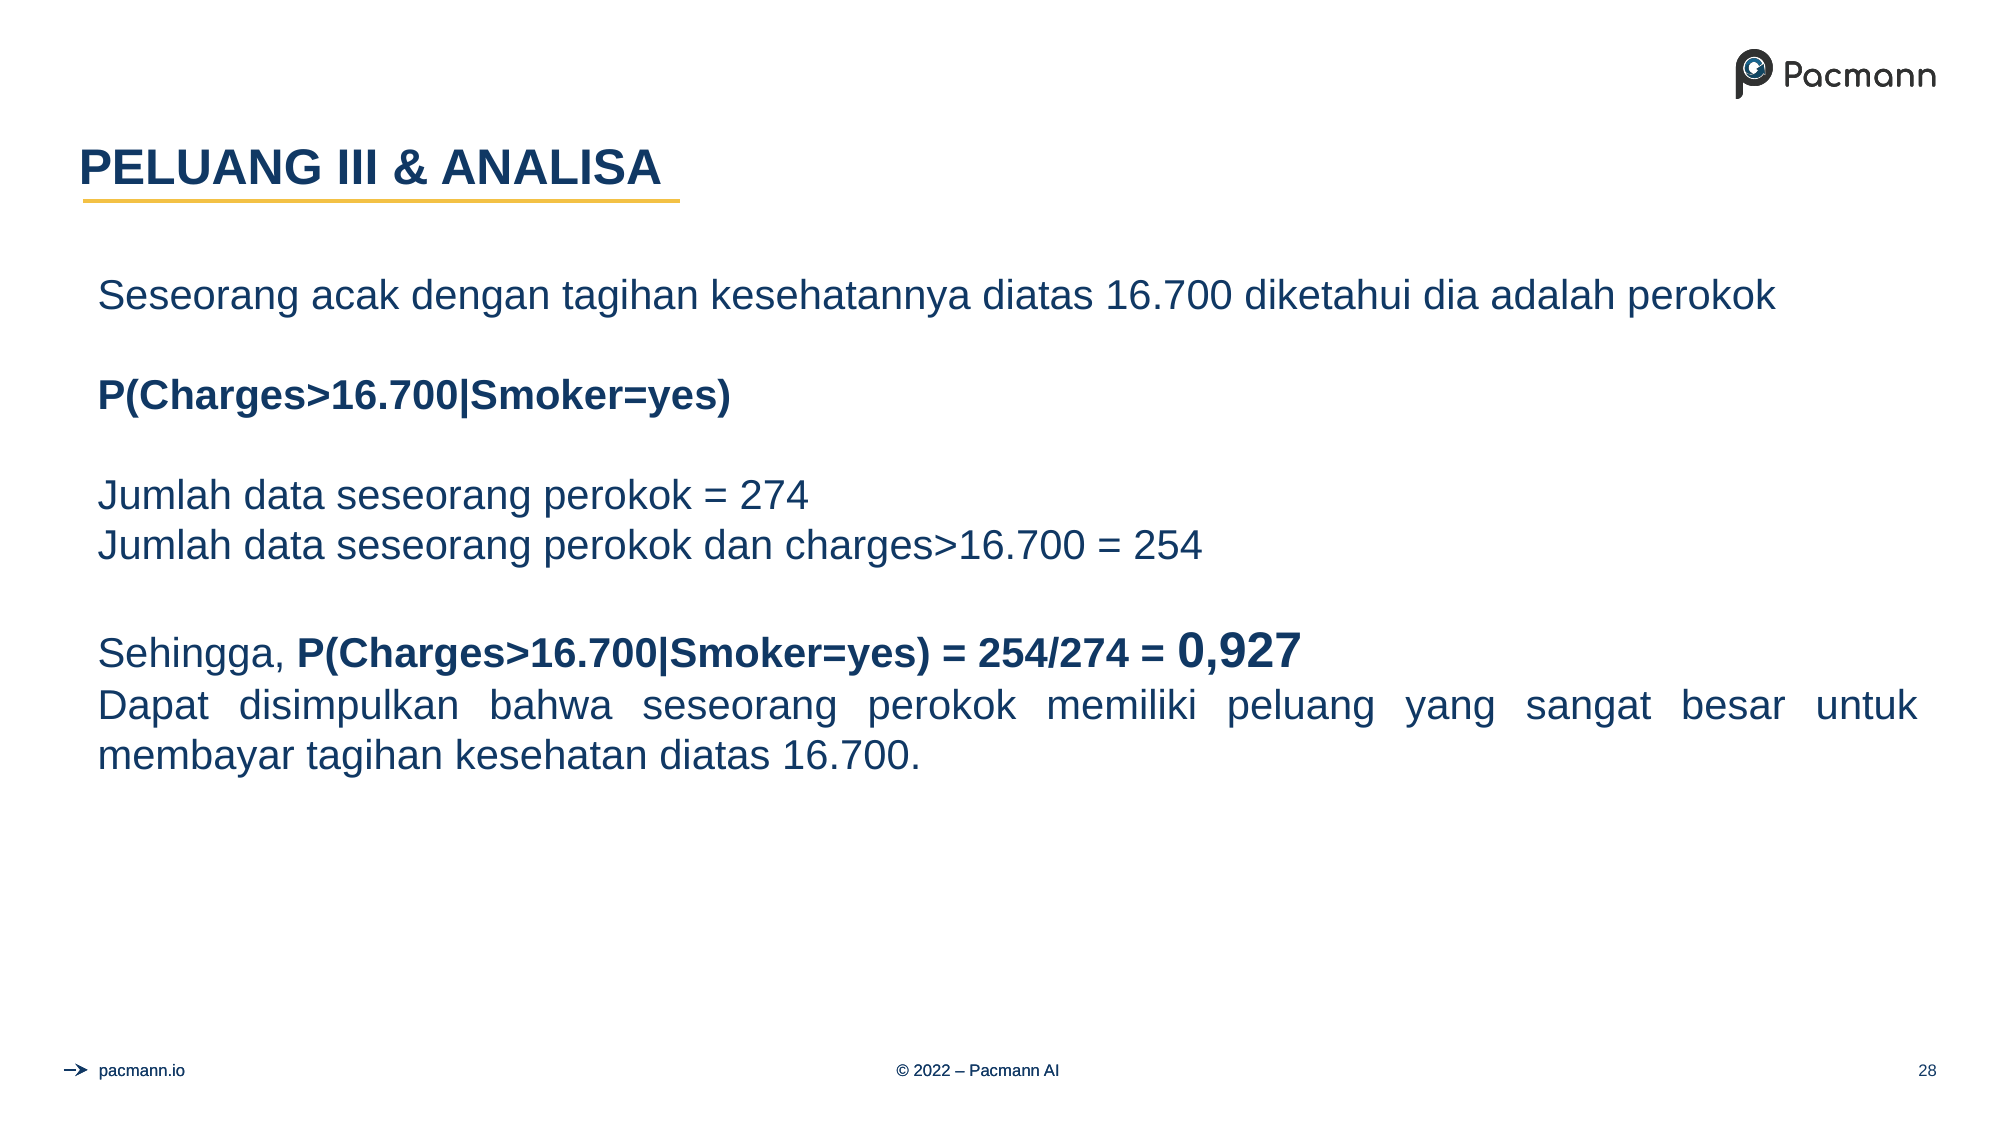

# PELUANG III & ANALISA
Seseorang acak dengan tagihan kesehatannya diatas 16.700 diketahui dia adalah perokok

P(Charges>16.700|Smoker=yes)

Jumlah data seseorang perokok = 274
Jumlah data seseorang perokok dan charges>16.700 = 254

Sehingga, P(Charges>16.700|Smoker=yes) = 254/274 = 0,927
Dapat disimpulkan bahwa seseorang perokok memiliki peluang yang sangat besar untuk membayar tagihan kesehatan diatas 16.700.